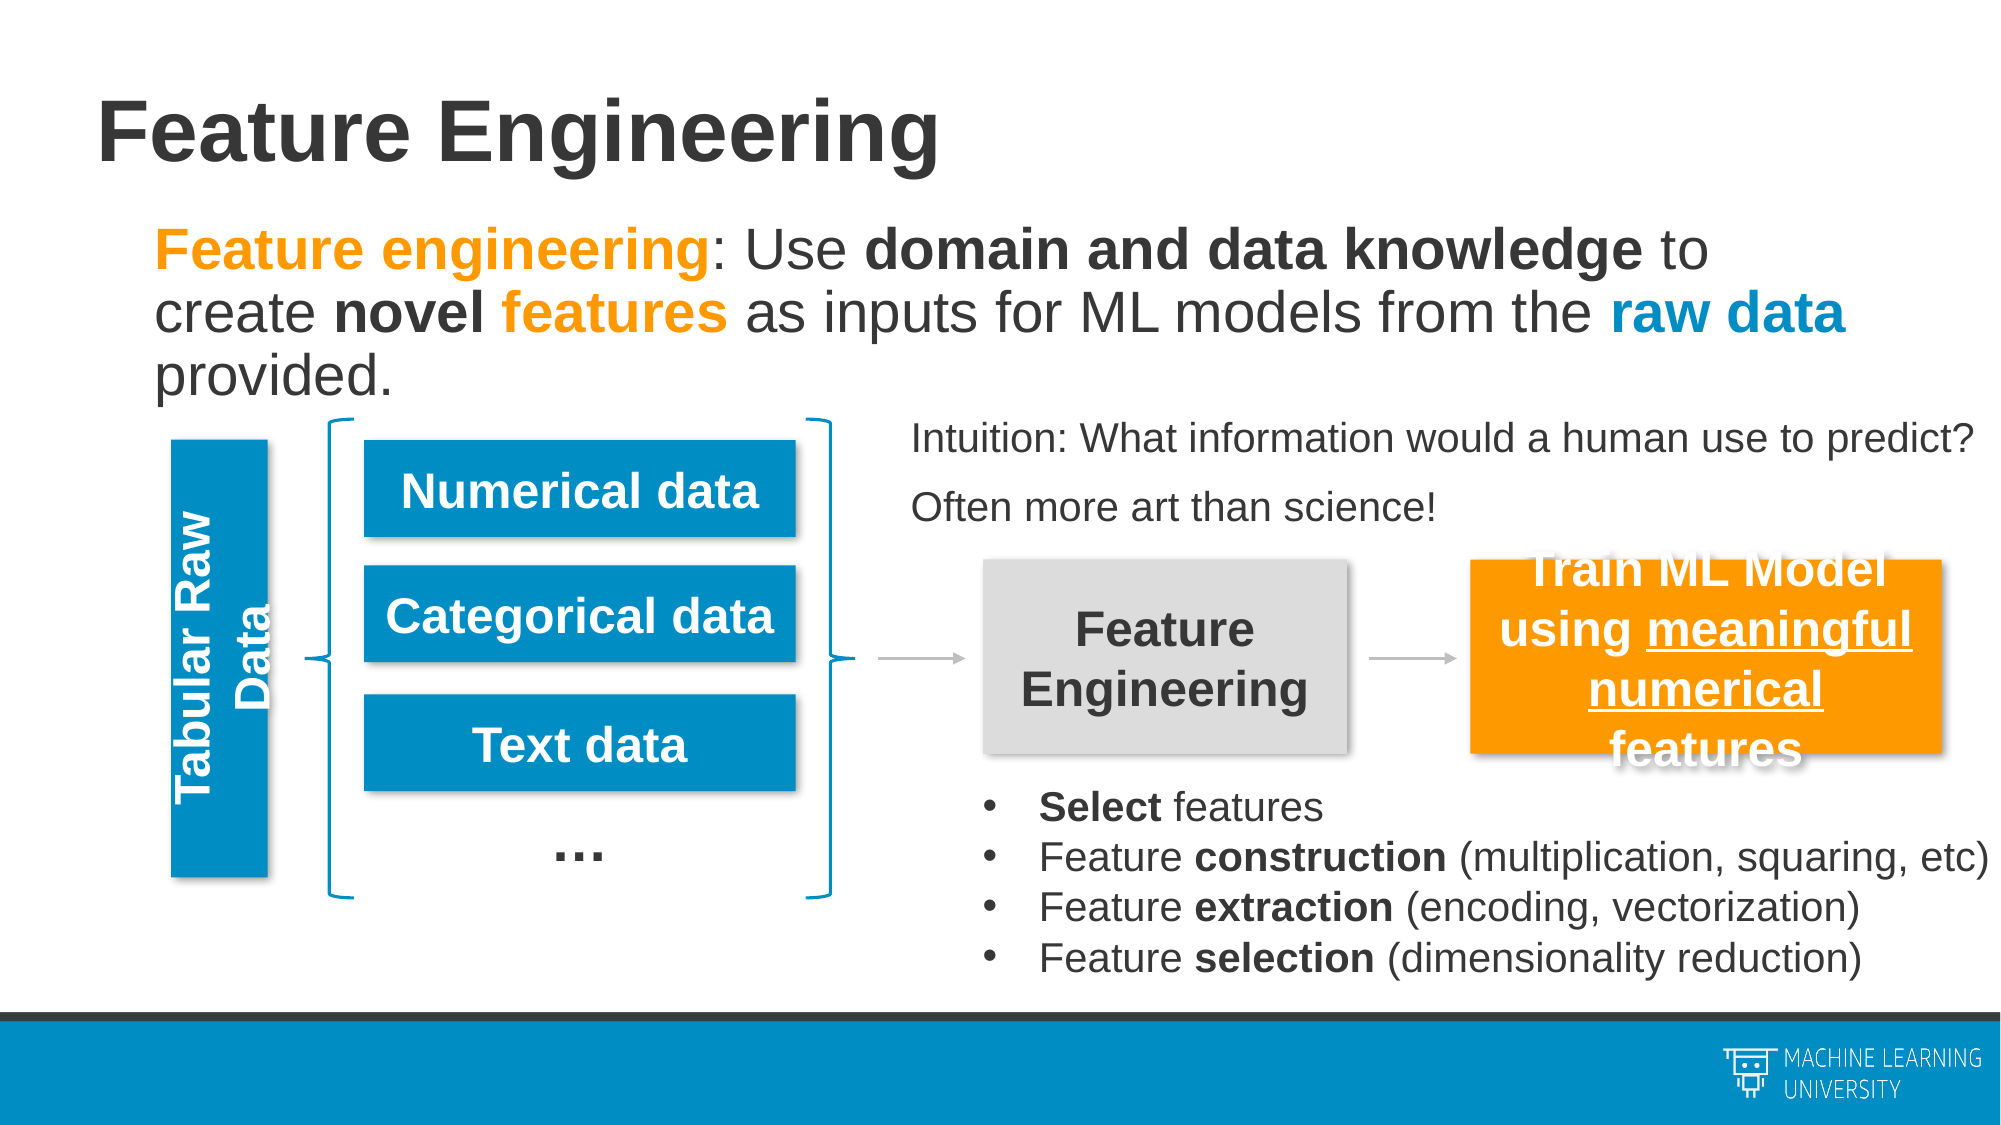

# Feature Engineering
Feature engineering: Use domain and data knowledge to create novel features as inputs for ML models from the raw data provided.

Intuition: What information would a human use to predict?
Often more art than science!

Numerical data
Feature Engineering
Train ML Model using meaningful numerical features
Categorical data
Tabular Raw Data
Text data
Select features
Feature construction (multiplication, squaring, etc)
Feature extraction (encoding, vectorization)
Feature selection (dimensionality reduction)

…